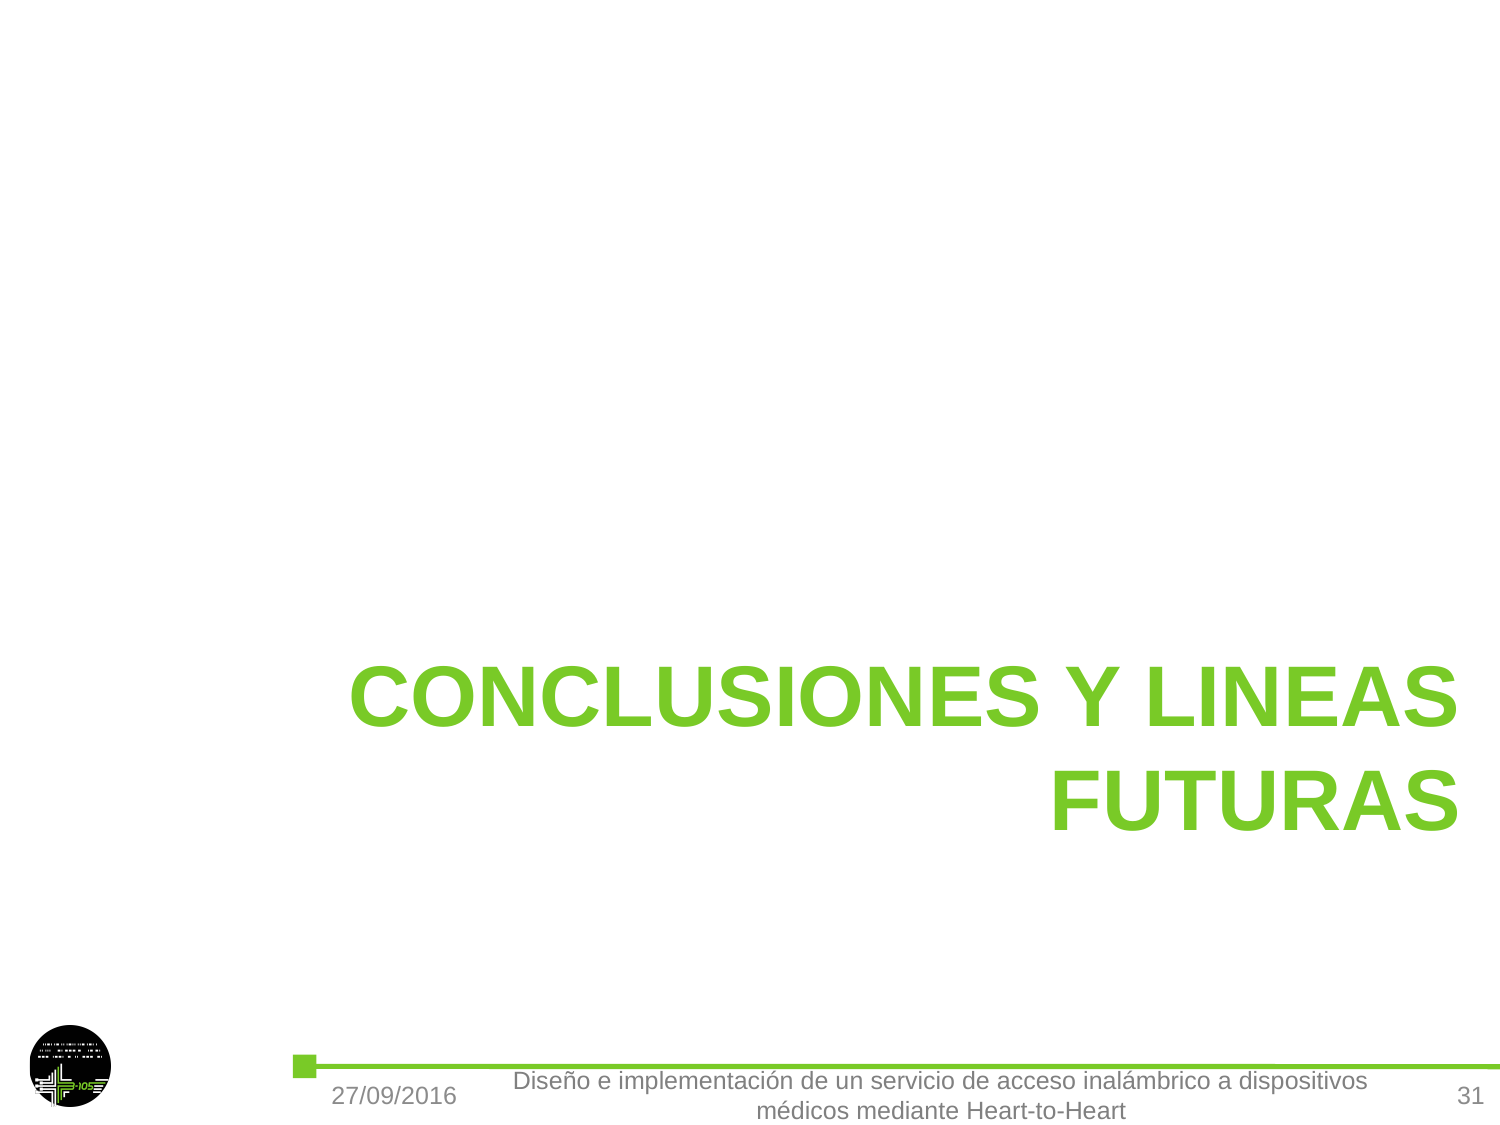

# CONCLUSIONES Y LINEAS FUTURAS
27/09/2016
Diseño e implementación de un servicio de acceso inalámbrico a dispositivos médicos mediante Heart-to-Heart
31